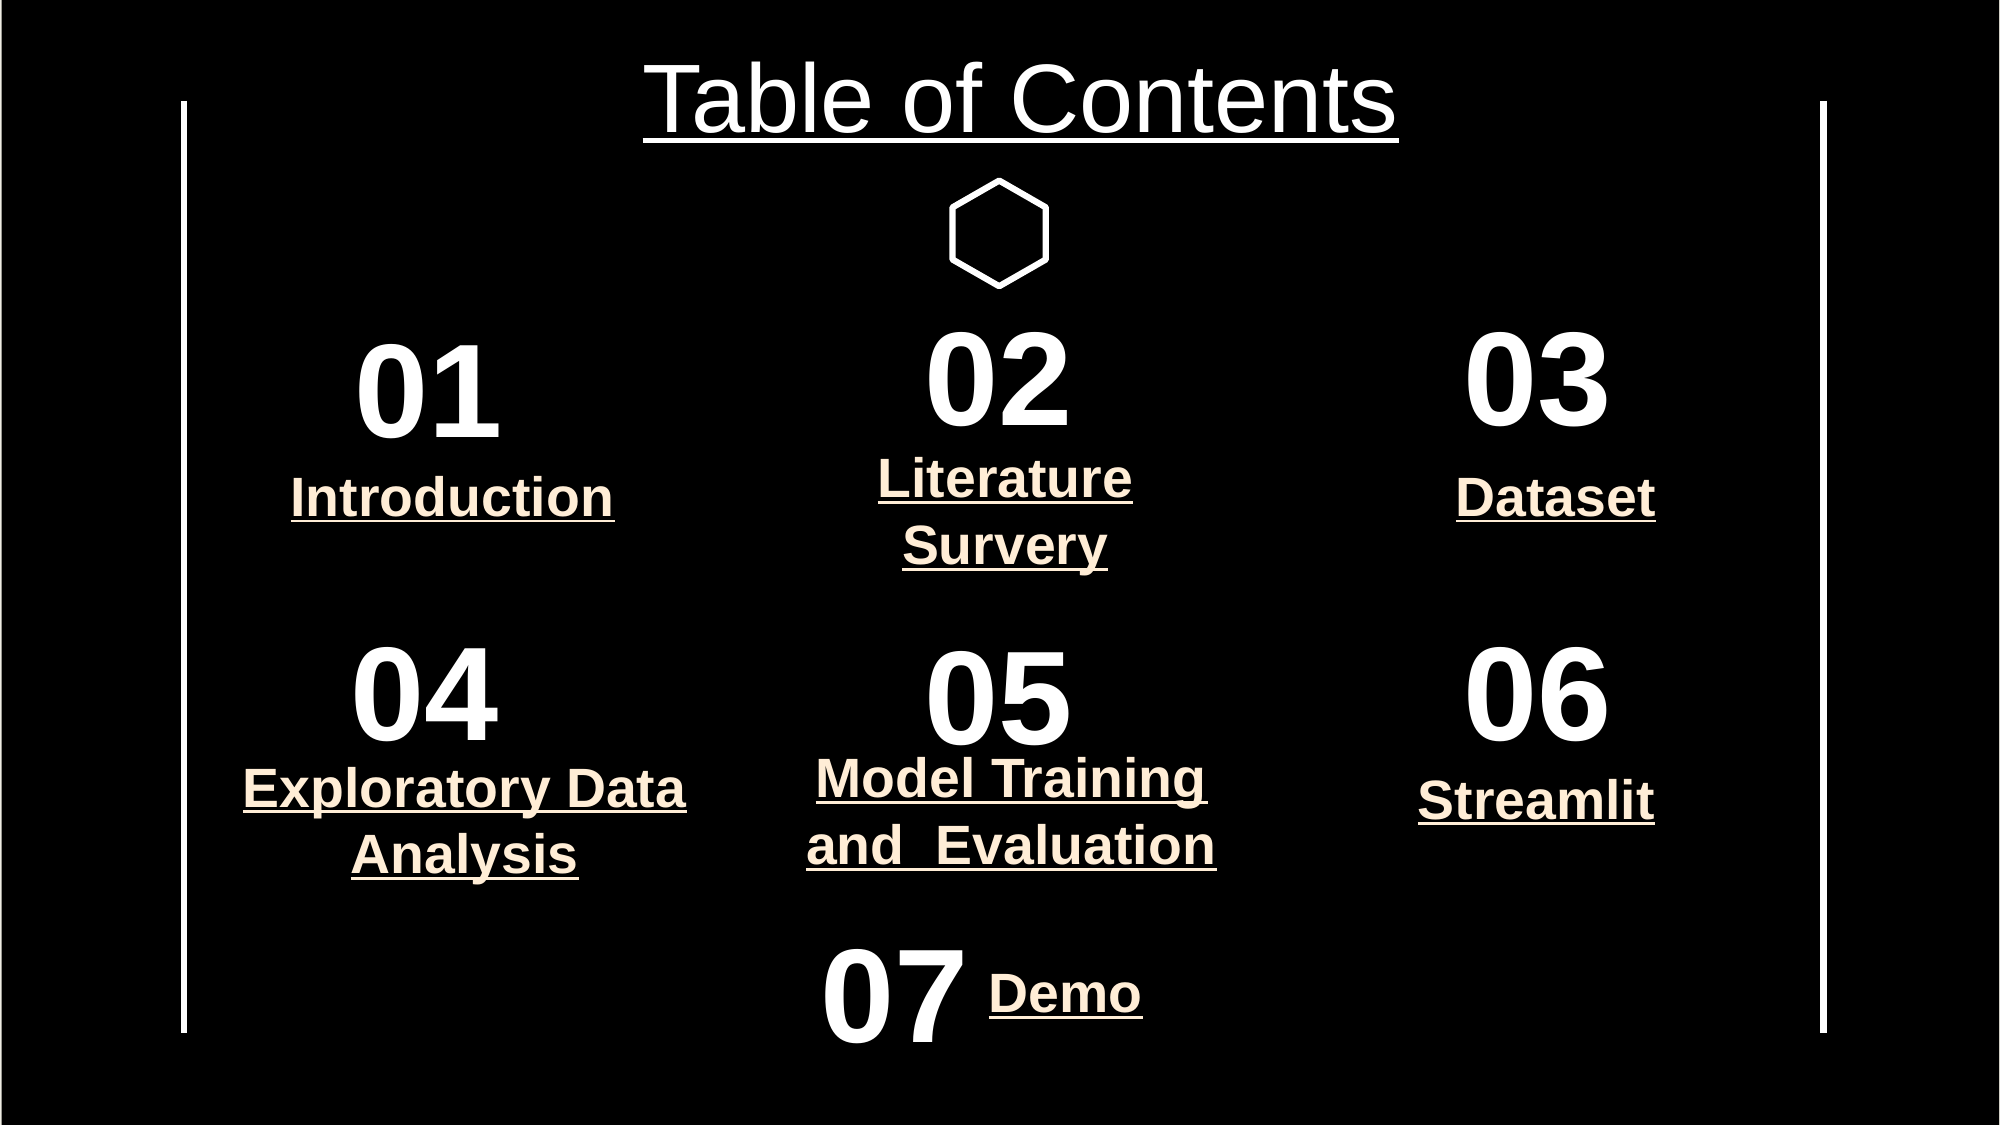

Table of Contents
02
03
01
Introduction
Dataset
Literature Survery
04
06
05

Streamlit
Model Training and  Evaluation
Exploratory Data Analysis
Demo
07